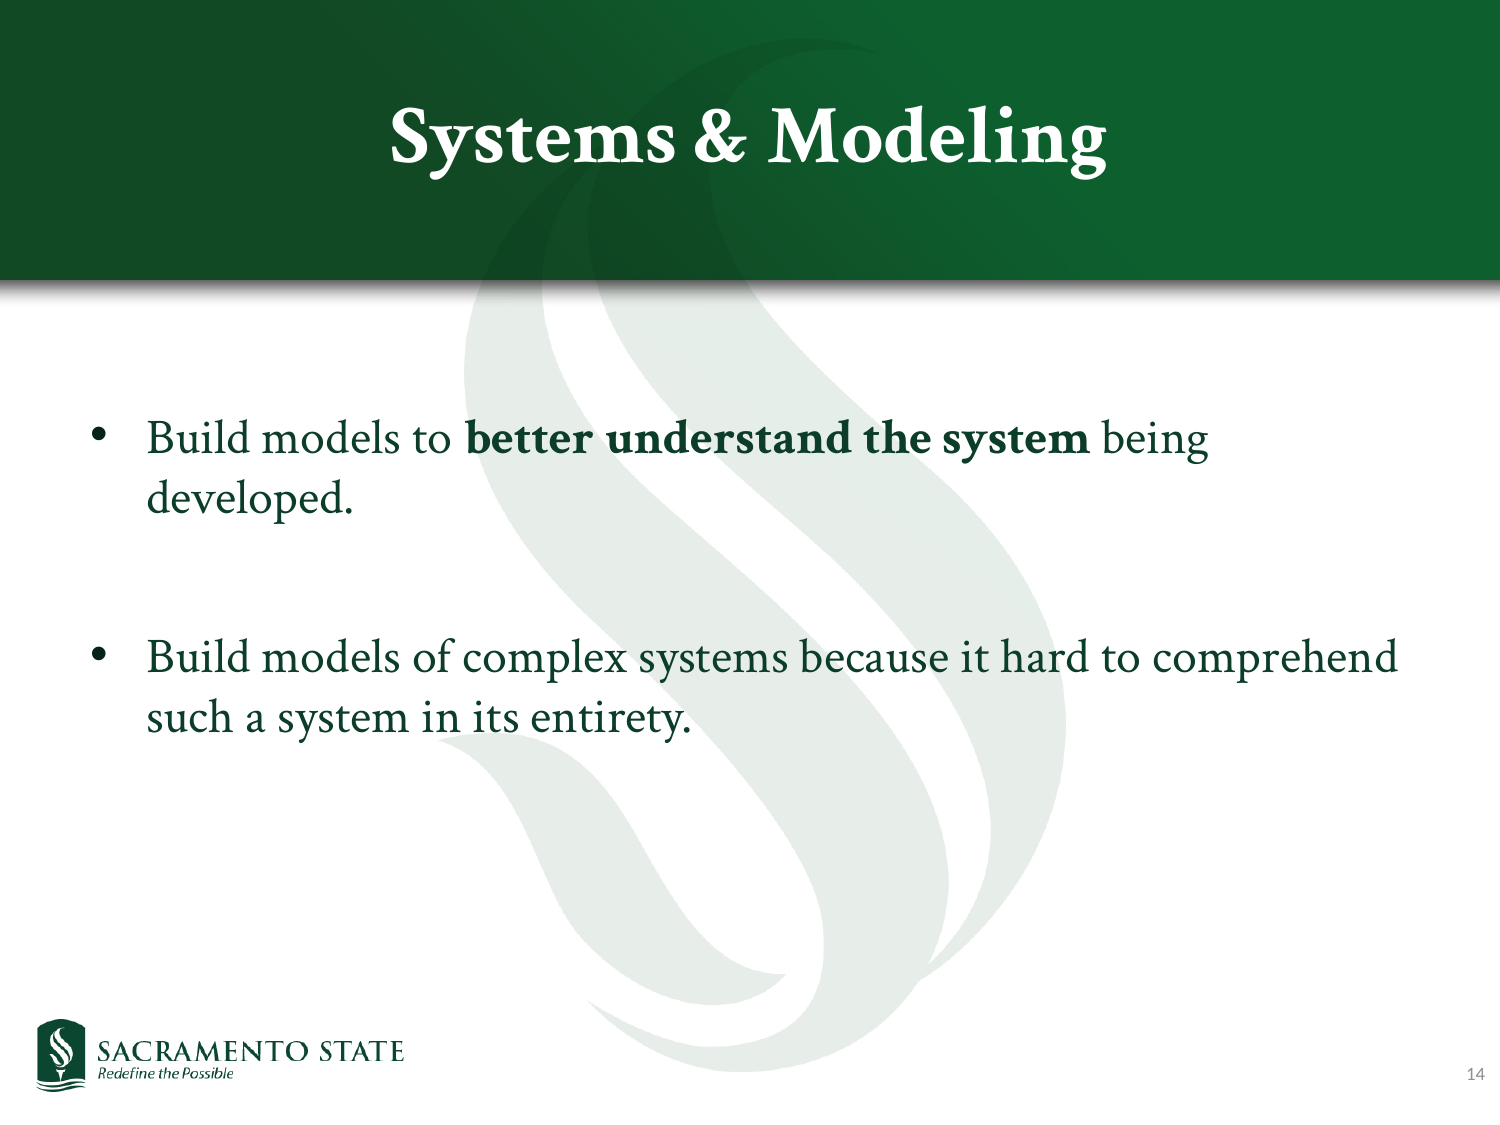

# Systems & Modeling

Build models to better understand the system being developed.

Build models of complex systems because it hard to comprehend such a system in its entirety.

14